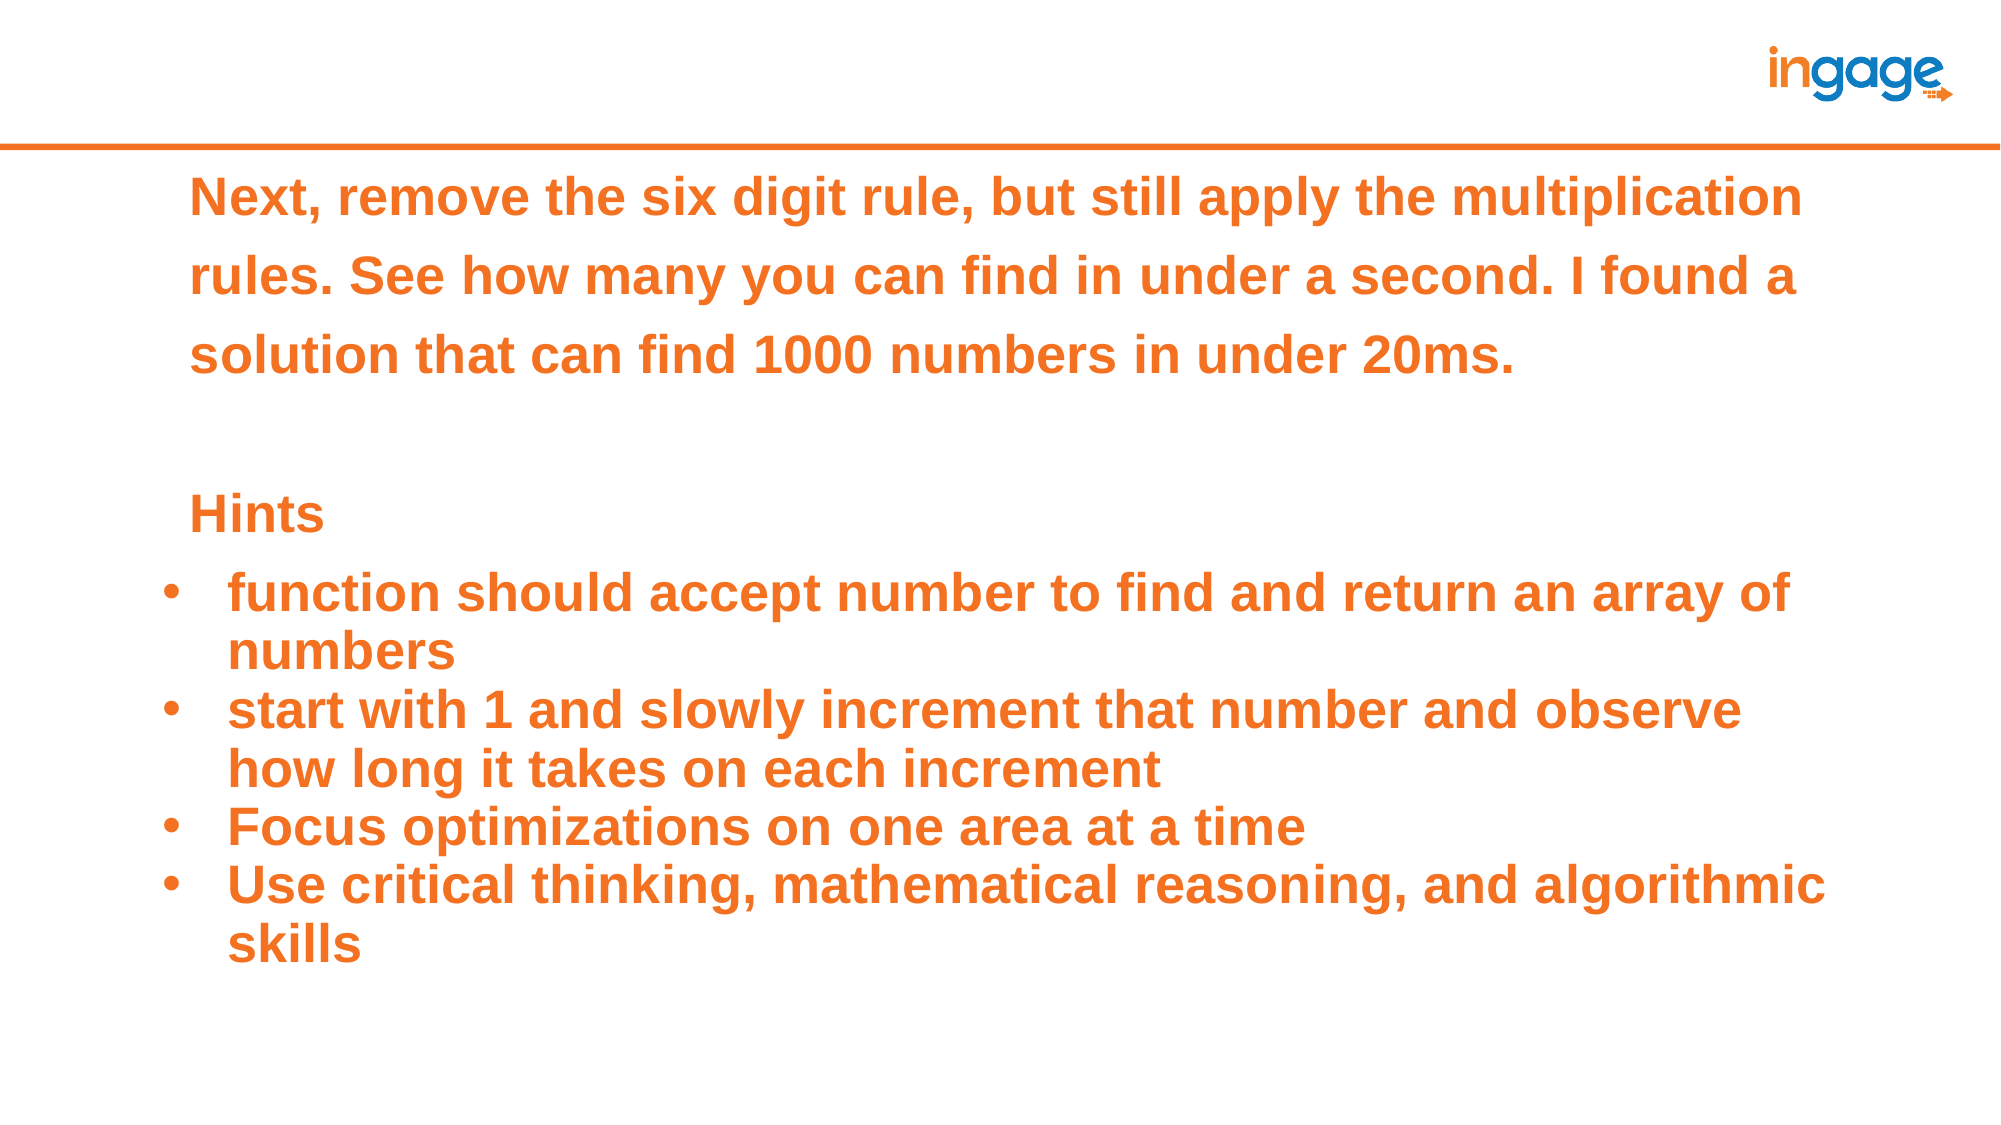

Next, remove the six digit rule, but still apply the multiplication
rules. See how many you can find in under a second. I found a
solution that can find 1000 numbers in under 20ms.

Hints
function should accept number to find and return an array of numbers
start with 1 and slowly increment that number and observe how long it takes on each increment
Focus optimizations on one area at a time
Use critical thinking, mathematical reasoning, and algorithmic skills